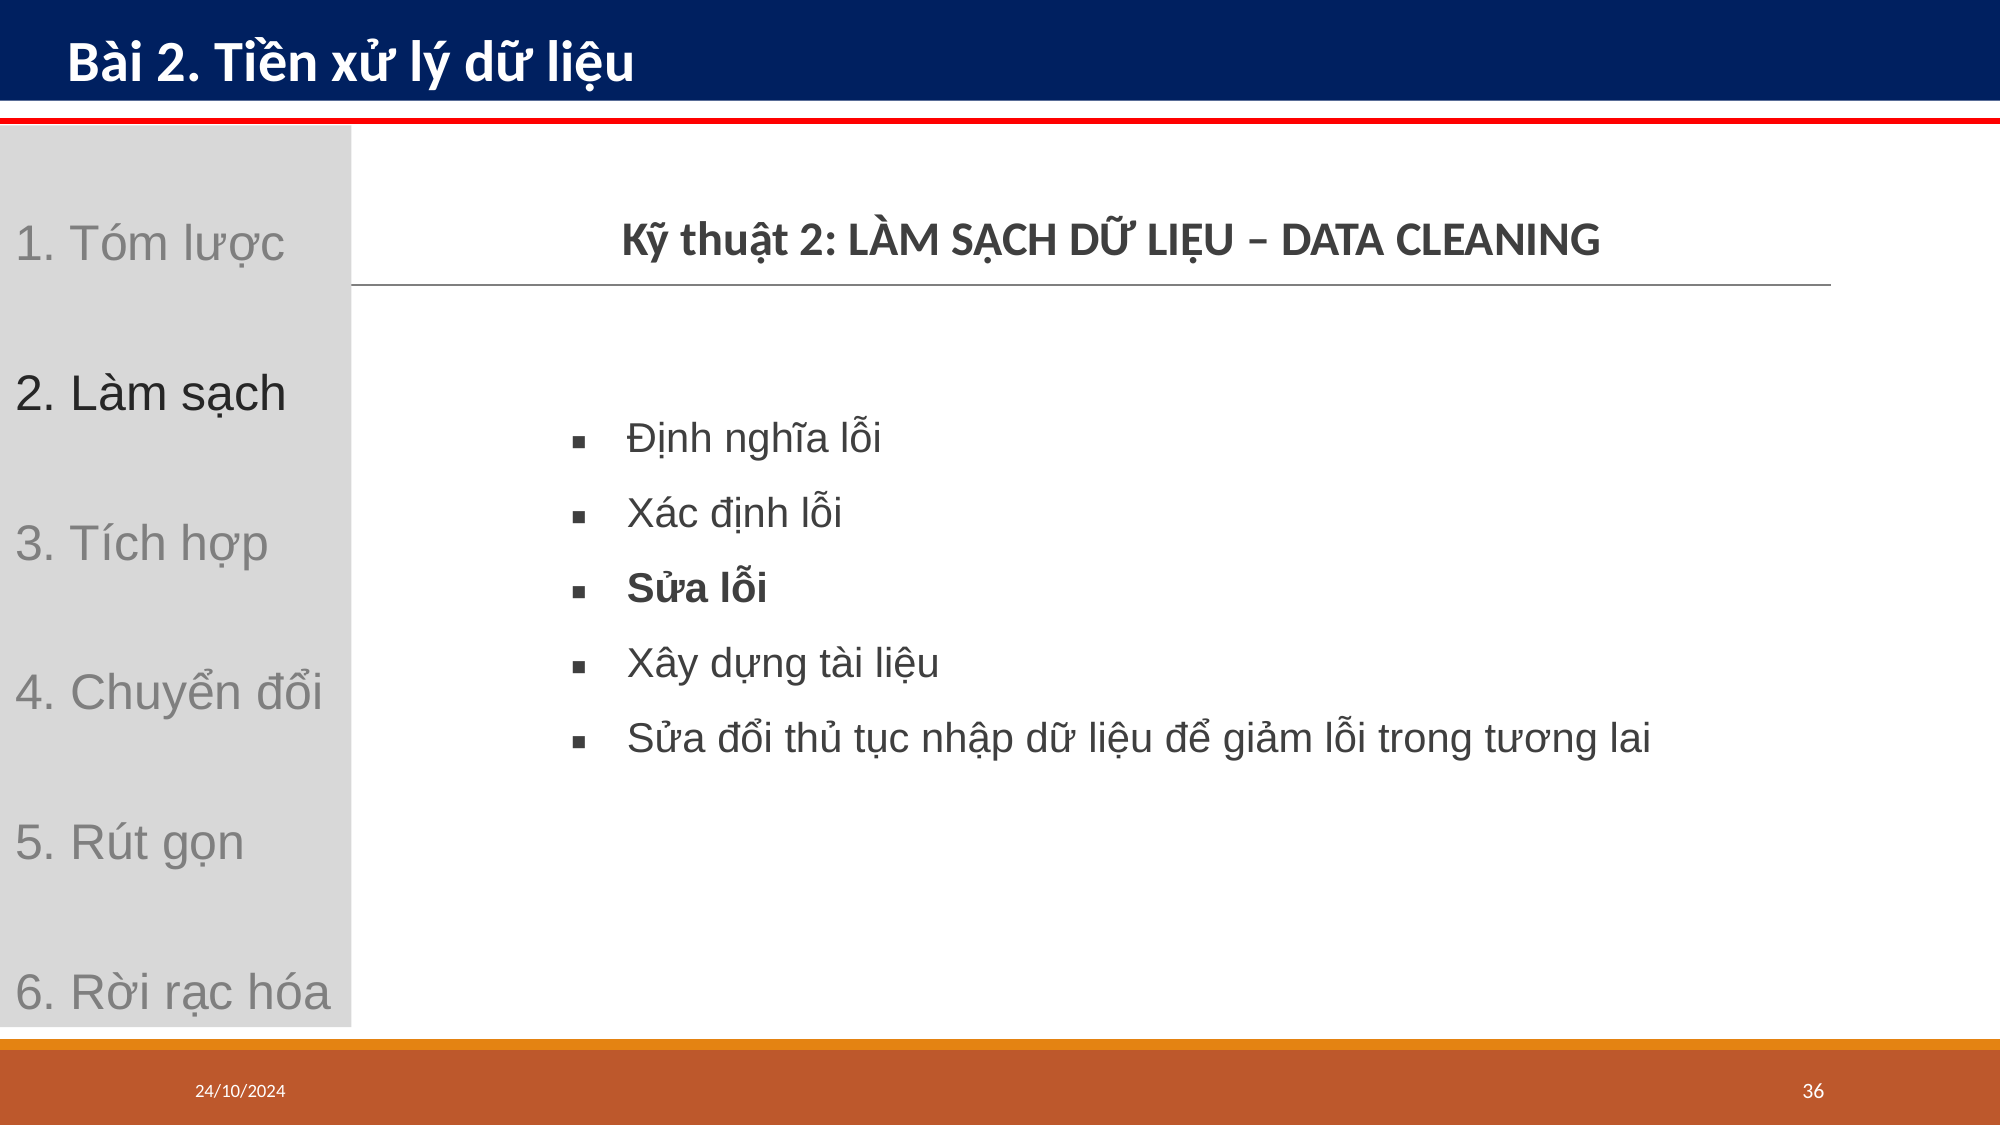

# Bài 2. Tiền xử lý dữ liệu
1. Tóm lược
2. Làm sạch
3. Tích hợp
4. Chuyển đổi
5. Rút gọn
6. Rời rạc hóa
Kỹ thuật 2: LÀM SẠCH DỮ LIỆU – DATA CLEANING
Định nghĩa lỗi
Xác định lỗi
Sửa lỗi
Xây dựng tài liệu
Sửa đổi thủ tục nhập dữ liệu để giảm lỗi trong tương lai
24/10/2024
36